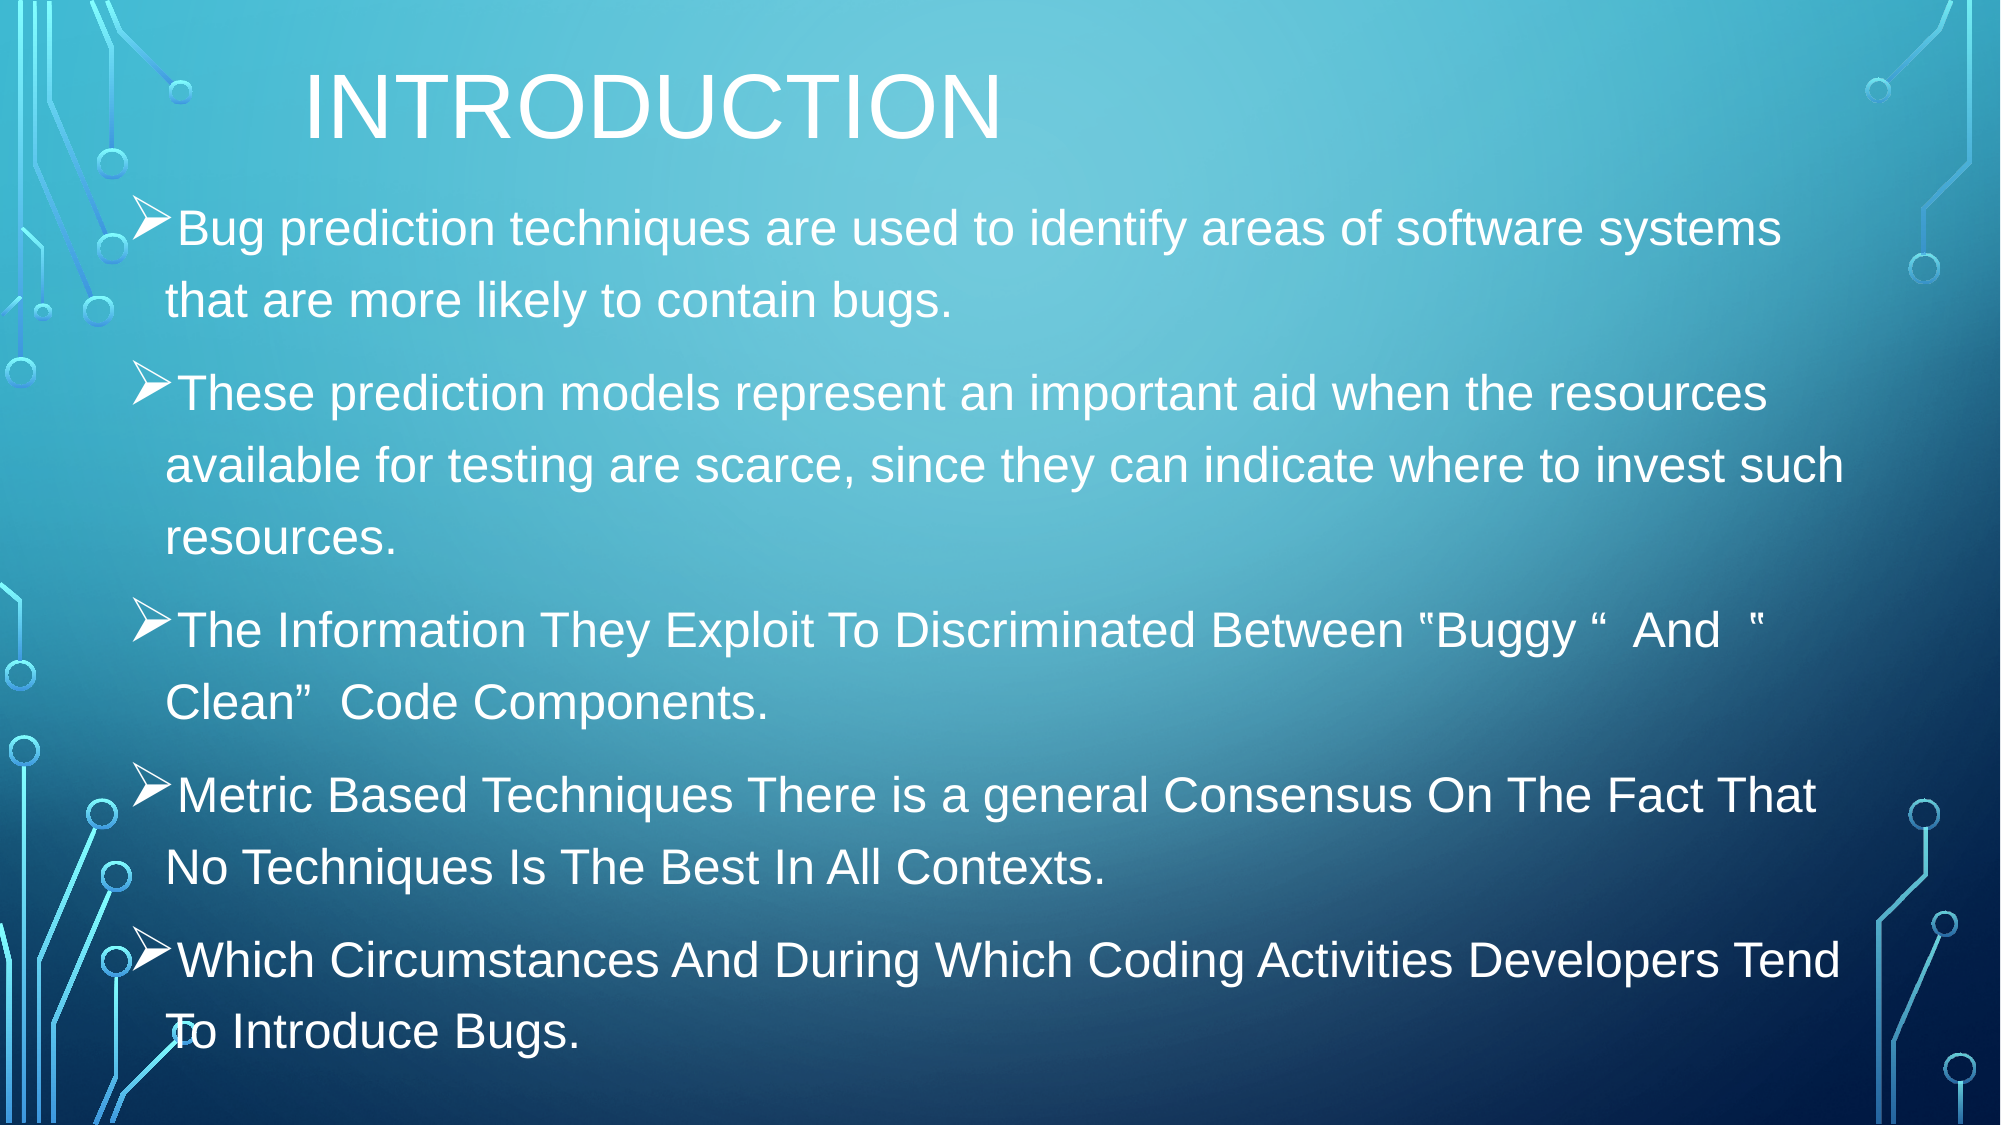

# INTRODUCTION
Bug prediction techniques are used to identify areas of software systems that are more likely to contain bugs.
These prediction models represent an important aid when the resources available for testing are scarce, since they can indicate where to invest such resources.
The Information They Exploit To Discriminated Between ‟Buggy “  And  ‟ Clean”  Code Components.
Metric Based Techniques There is a general Consensus On The Fact That No Techniques Is The Best In All Contexts.
Which Circumstances And During Which Coding Activities Developers Tend To Introduce Bugs.